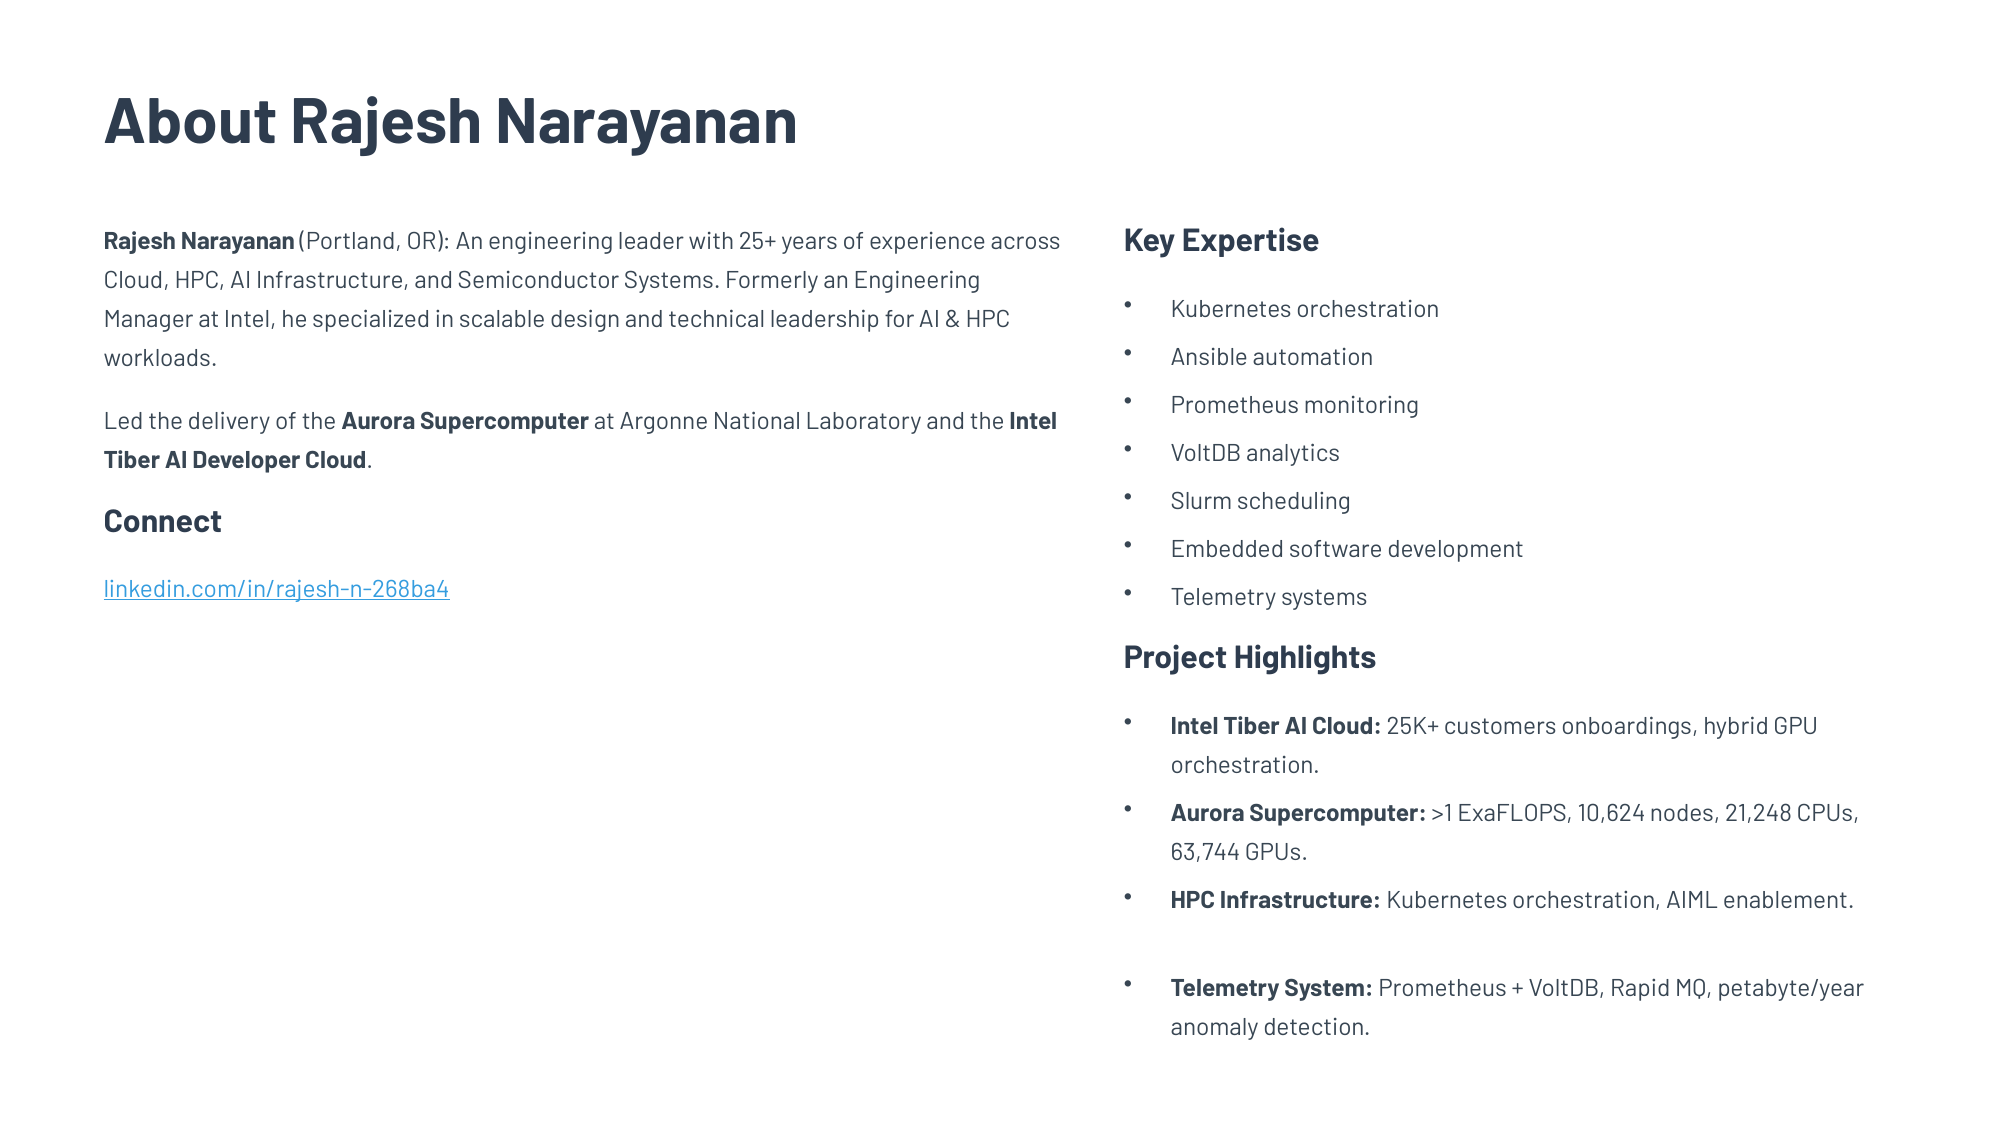

About Rajesh Narayanan
Rajesh Narayanan (Portland, OR): An engineering leader with 25+ years of experience across Cloud, HPC, AI Infrastructure, and Semiconductor Systems. Formerly an Engineering Manager at Intel, he specialized in scalable design and technical leadership for AI & HPC workloads.
Key Expertise
Kubernetes orchestration
Ansible automation
Prometheus monitoring
Led the delivery of the Aurora Supercomputer at Argonne National Laboratory and the Intel Tiber AI Developer Cloud.
VoltDB analytics
Slurm scheduling
Connect
Embedded software development
linkedin.com/in/rajesh-n-268ba4
Telemetry systems
Project Highlights
Intel Tiber AI Cloud: 25K+ customers onboardings, hybrid GPU orchestration.
Aurora Supercomputer: >1 ExaFLOPS, 10,624 nodes, 21,248 CPUs, 63,744 GPUs.
HPC Infrastructure: Kubernetes orchestration, AIML enablement.
Telemetry System: Prometheus + VoltDB, Rapid MQ, petabyte/year anomaly detection.